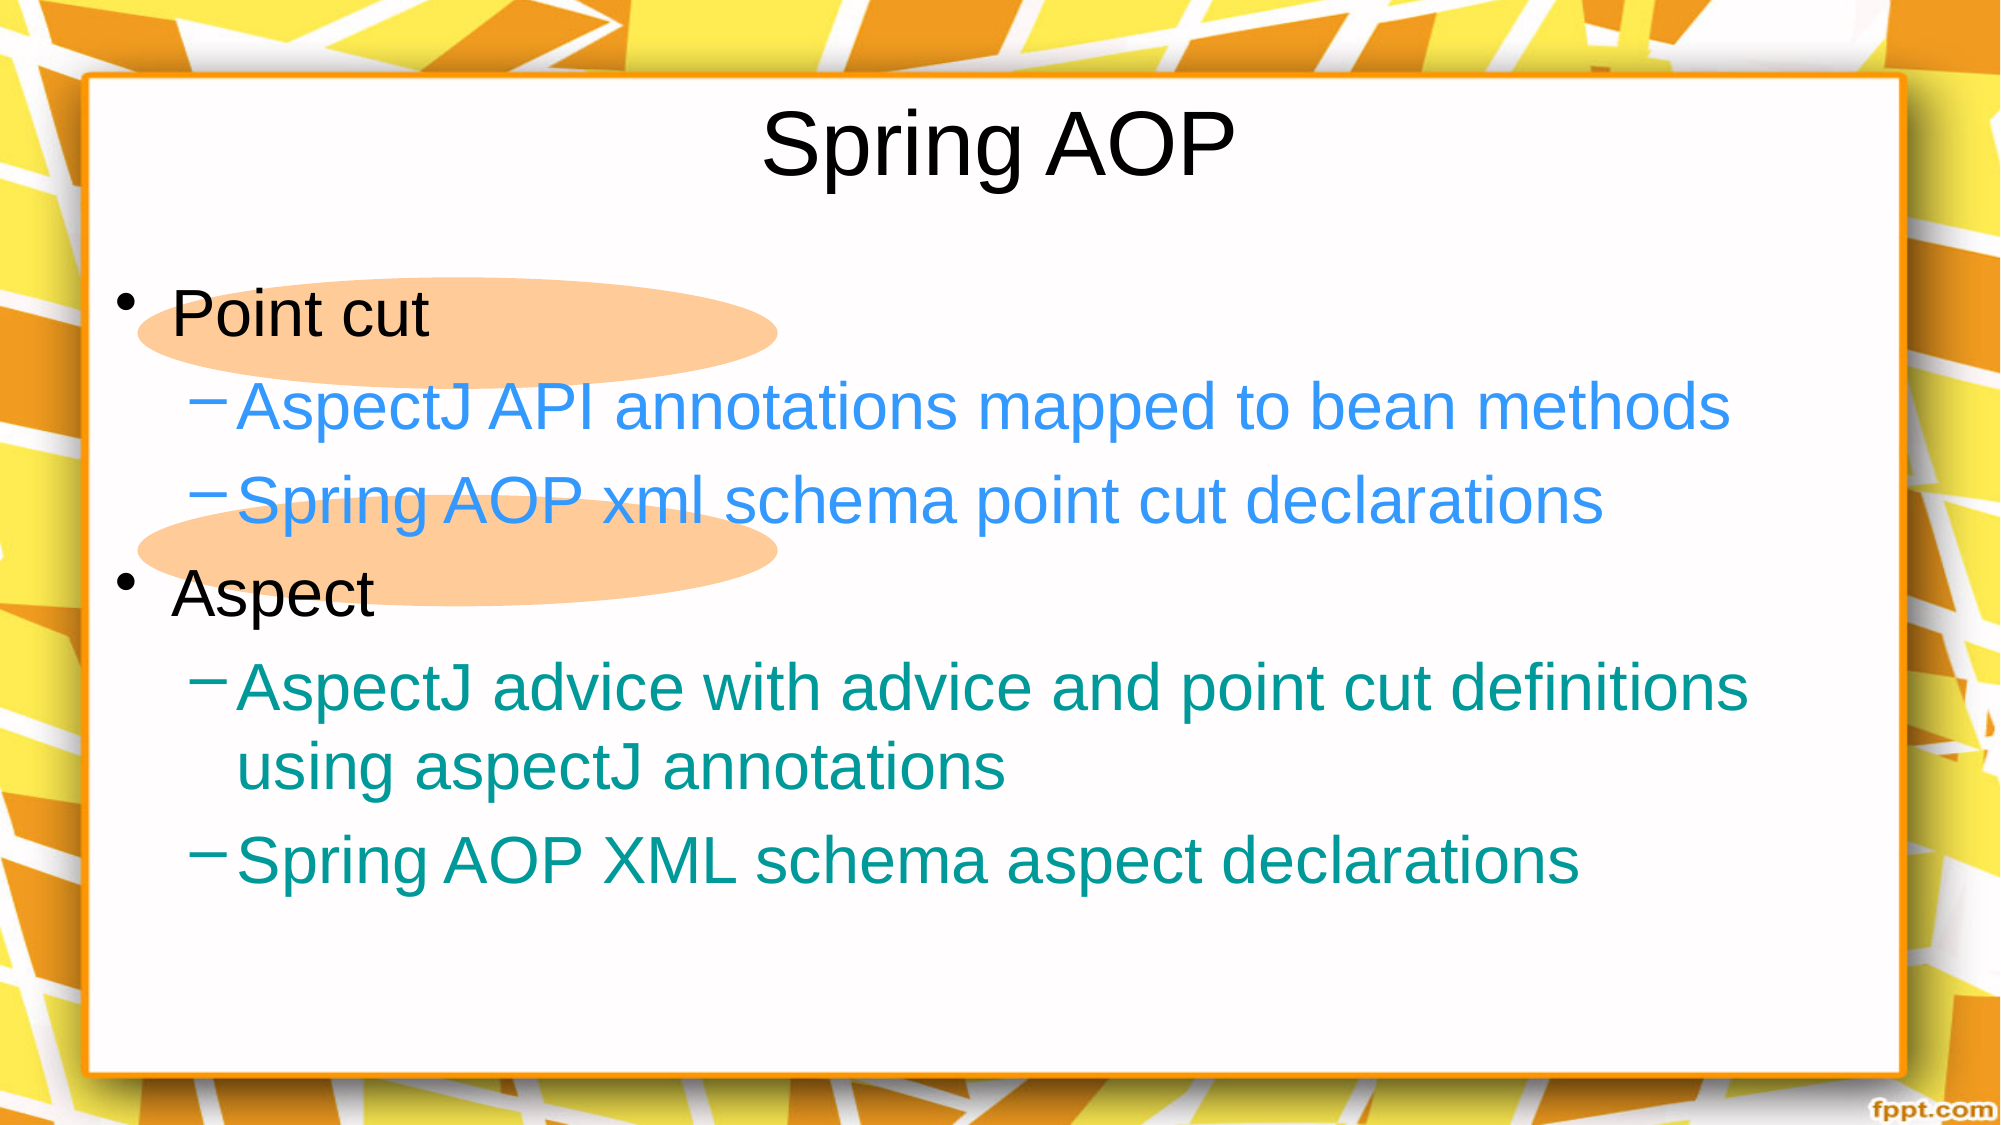

# Spring AOP
Point cut
AspectJ API annotations mapped to bean methods
Spring AOP xml schema point cut declarations
Aspect
AspectJ advice with advice and point cut definitions using aspectJ annotations
Spring AOP XML schema aspect declarations